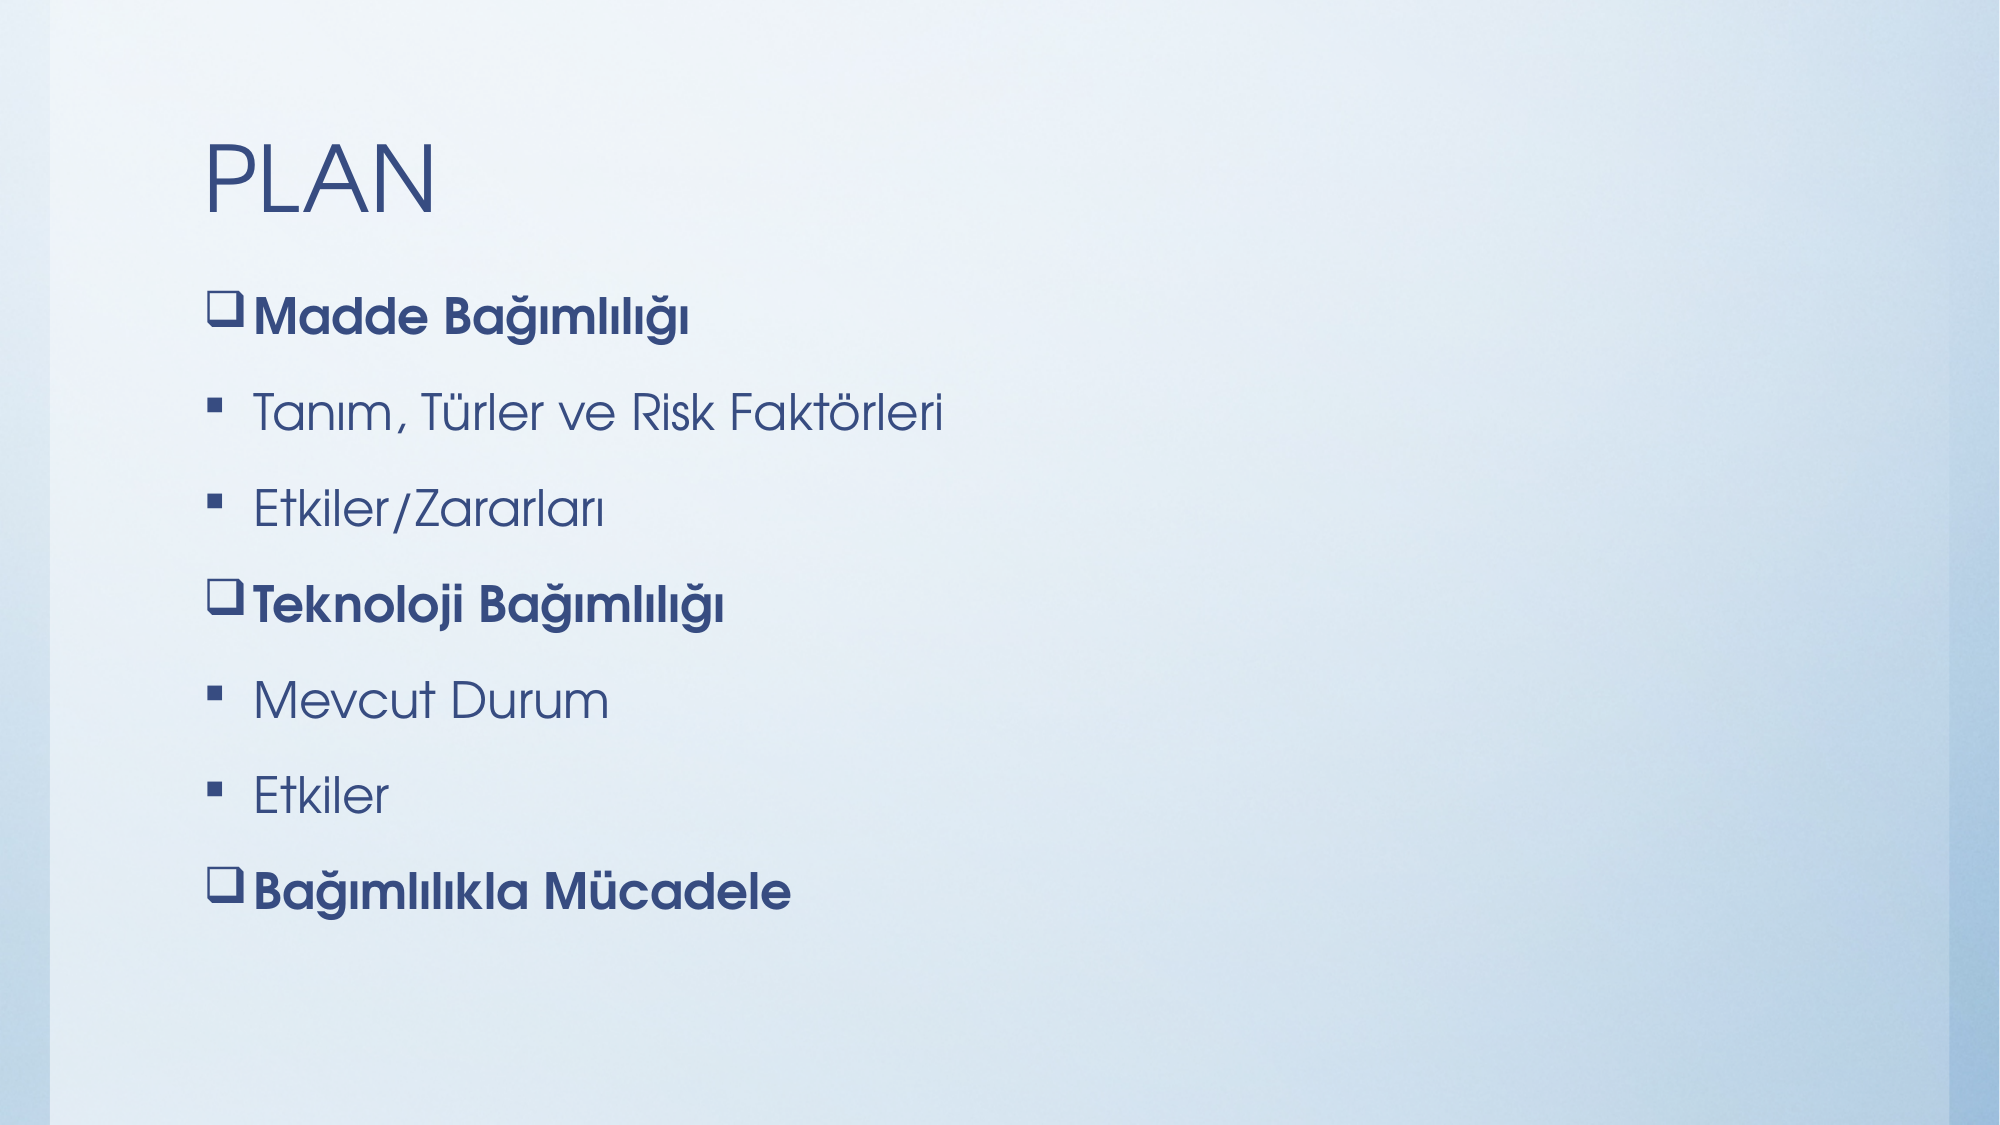

# PLAN
Madde Bağımlılığı
Tanım, Türler ve Risk Faktörleri
Etkiler/Zararları
Teknoloji Bağımlılığı
Mevcut Durum
Etkiler
Bağımlılıkla Mücadele